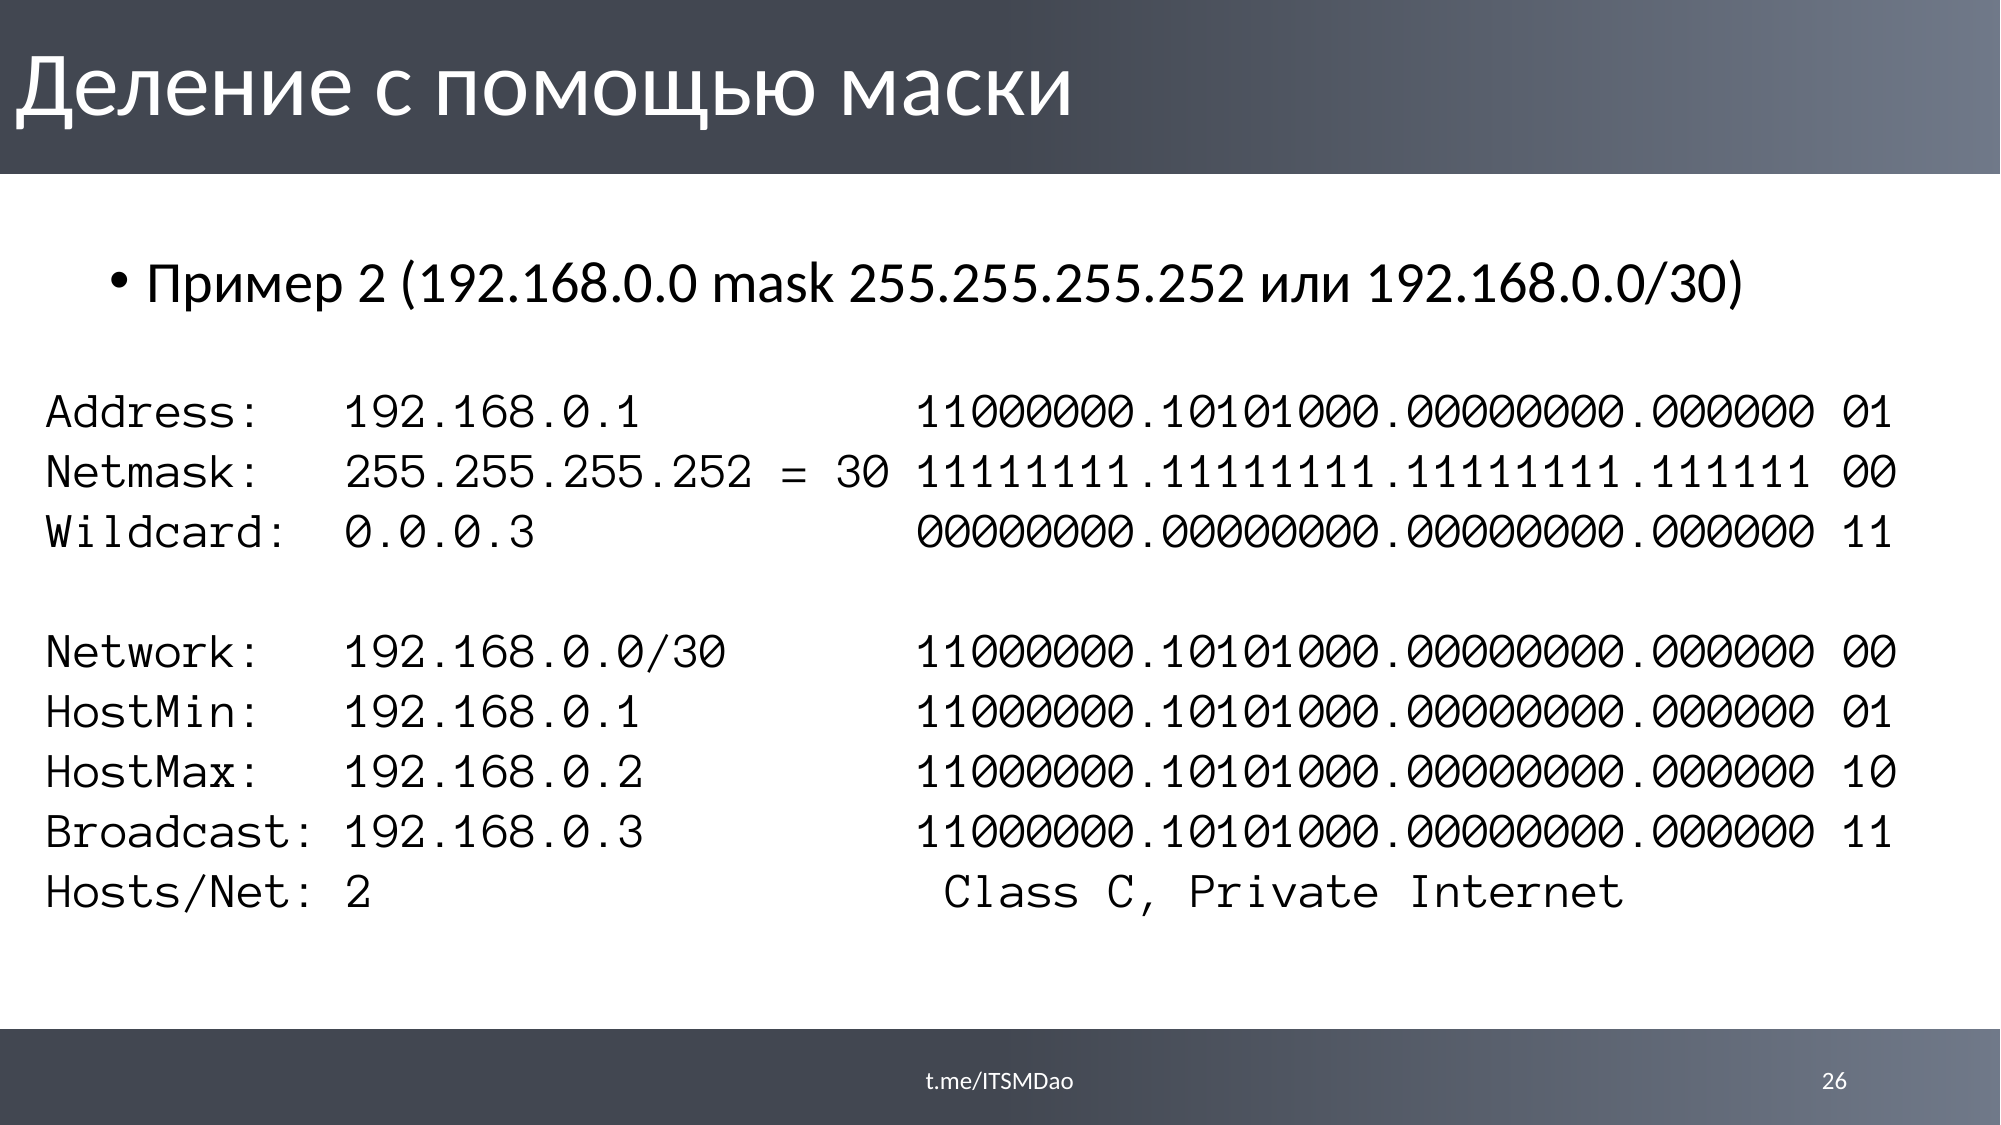

# Деление с помощью маски
Пример 2 (192.168.0.0 mask 255.255.255.252 или 192.168.0.0/30)

Address:   192.168.0.1          11000000.10101000.00000000.000000 01
Netmask:   255.255.255.252 = 30 11111111.11111111.11111111.111111 00
Wildcard:  0.0.0.3              00000000.00000000.00000000.000000 11

Network:   192.168.0.0/30       11000000.10101000.00000000.000000 00
HostMin:   192.168.0.1          11000000.10101000.00000000.000000 01
HostMax:   192.168.0.2          11000000.10101000.00000000.000000 10
Broadcast: 192.168.0.3          11000000.10101000.00000000.000000 11
Hosts/Net: 2                     Class C, Private Internet
t.me/ITSMDao
26